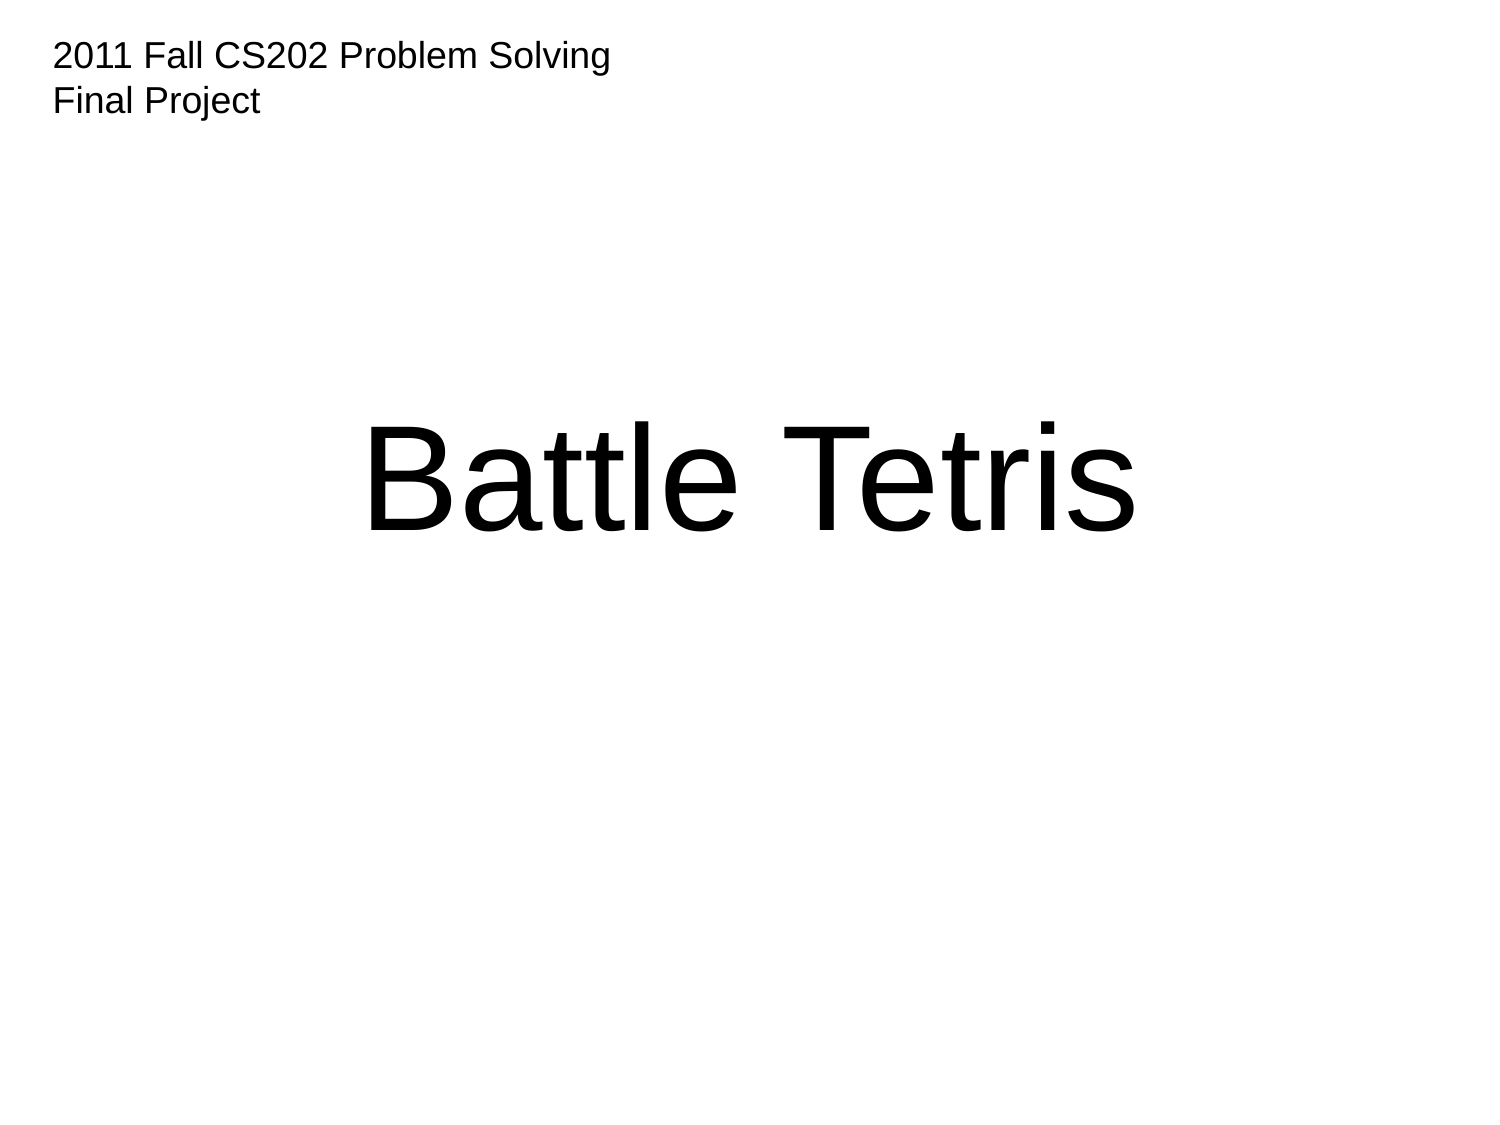

2011 Fall CS202 Problem Solving
Final Project

# Battle Tetris